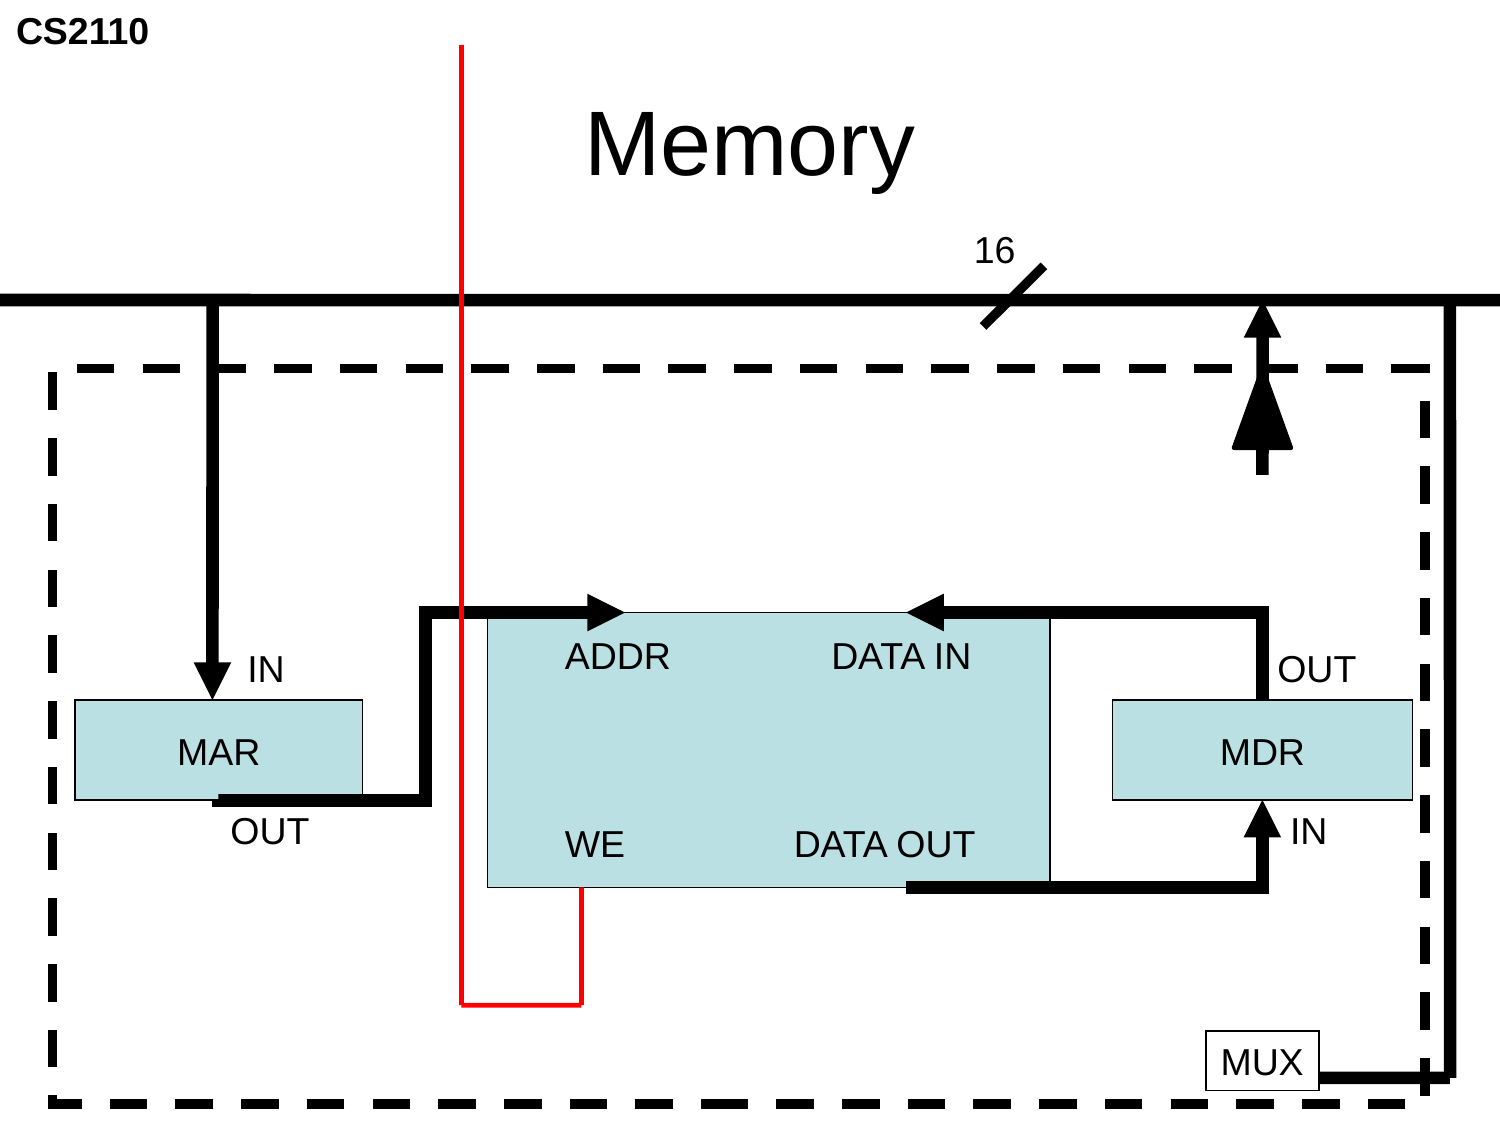

# Memory

16

ADDR
DATA IN
IN
OUT
MAR
MDR
OUT
IN
WE
DATA OUT

MUX